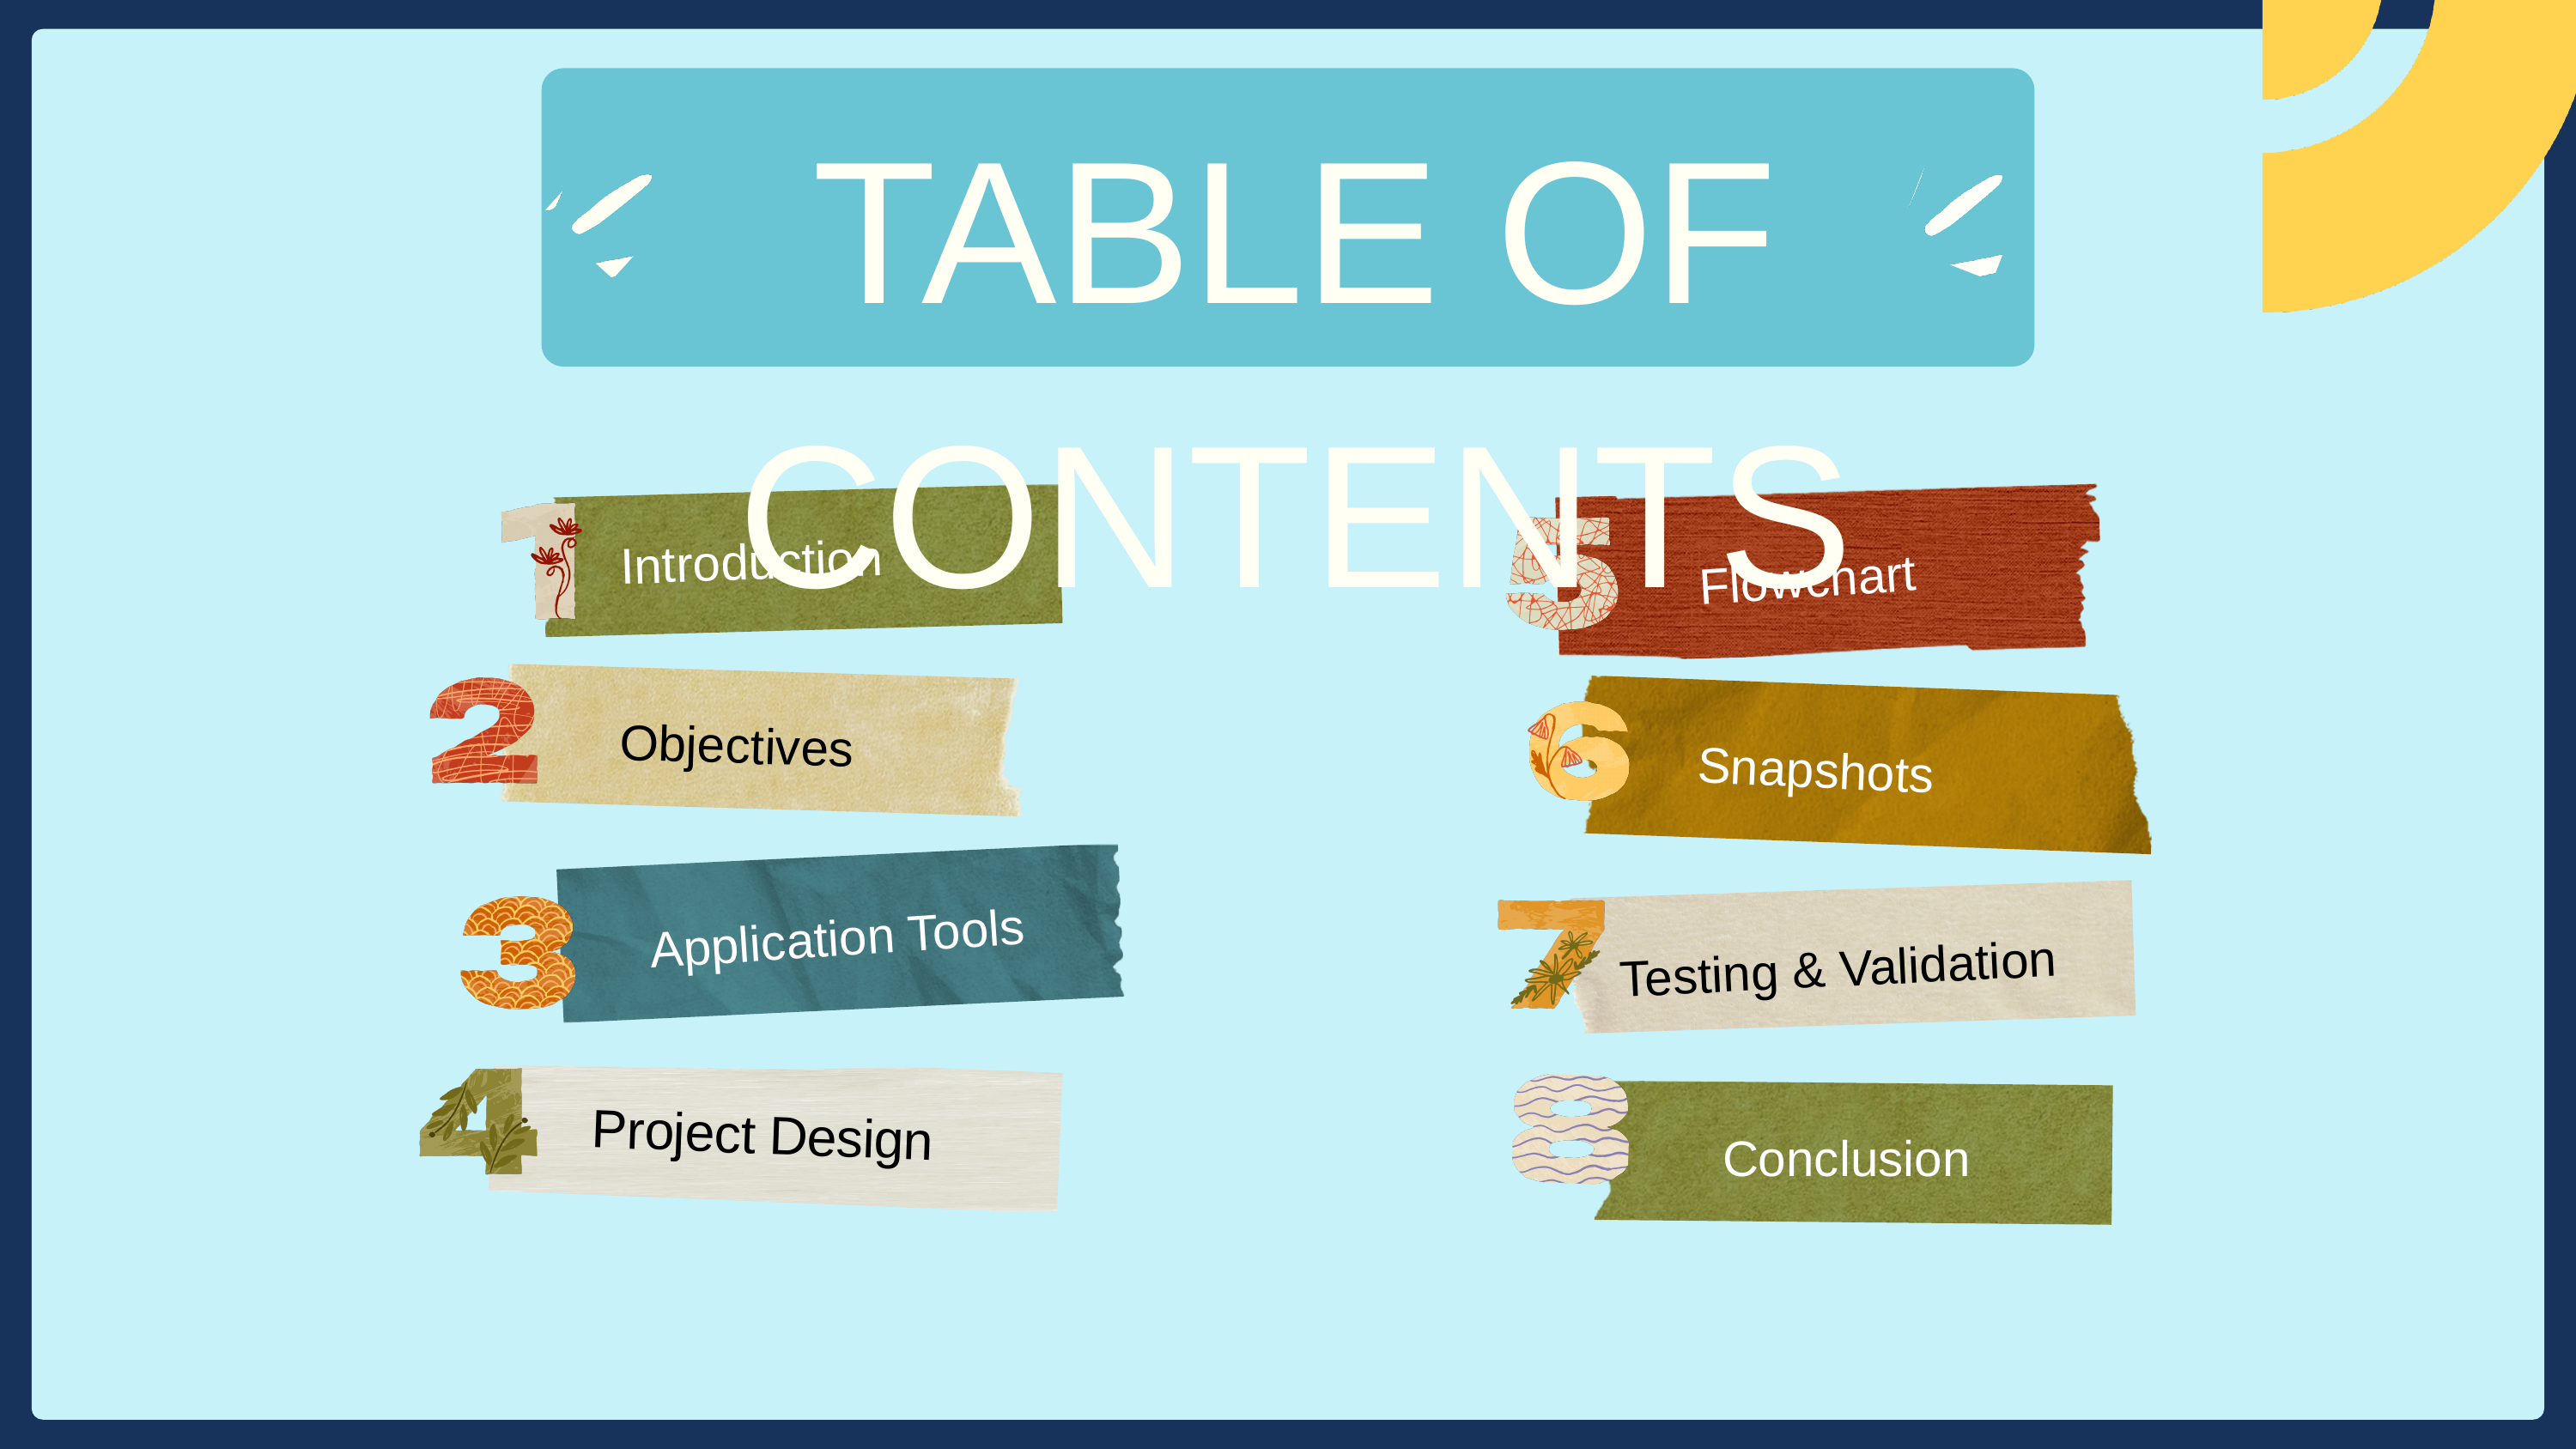

TABLE OF CONTENTS

Introduction

Flowchart

Objectives
Snapshots

Application Tools

Testing & Validation

Project Design
Conclusion